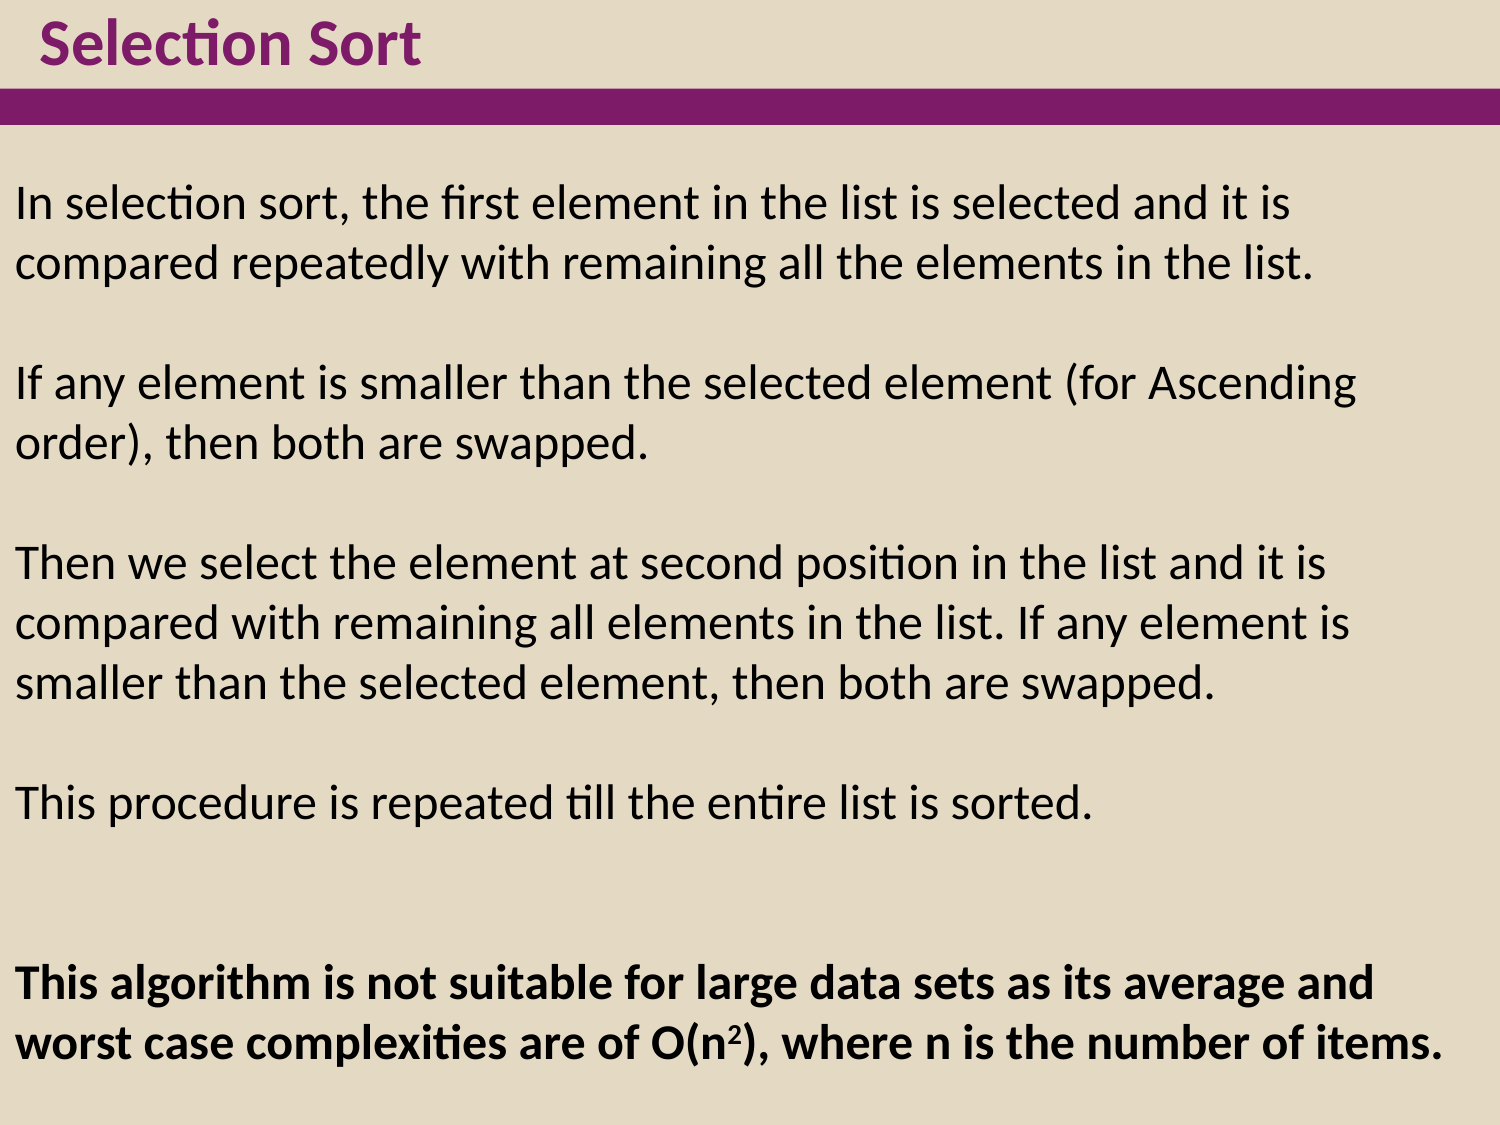

Selection Sort

In selection sort, the first element in the list is selected and it is compared repeatedly with remaining all the elements in the list.

If any element is smaller than the selected element (for Ascending order), then both are swapped.

Then we select the element at second position in the list and it is compared with remaining all elements in the list. If any element is smaller than the selected element, then both are swapped.

This procedure is repeated till the entire list is sorted.

This algorithm is not suitable for large data sets as its average and worst case complexities are of Ο(n2), where n is the number of items.